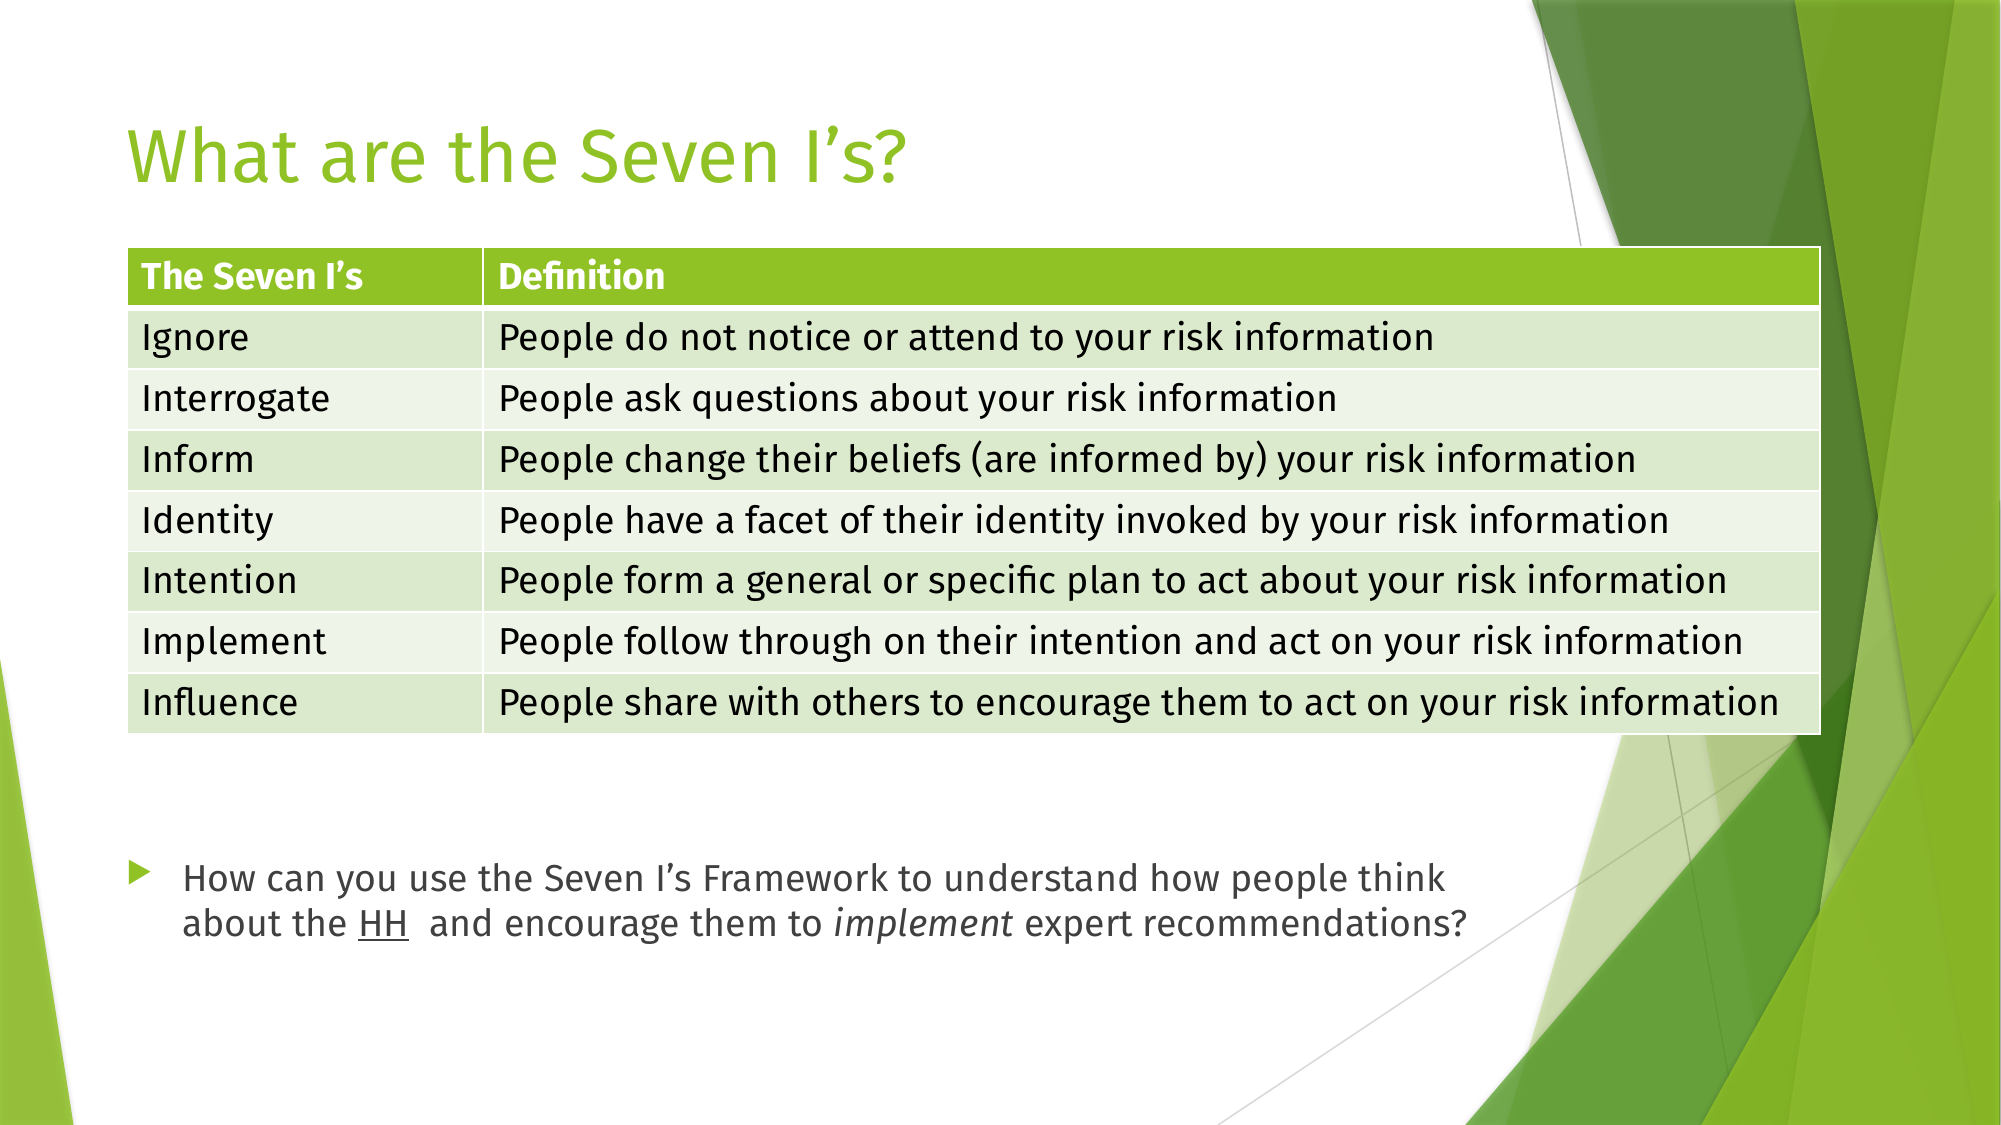

# What are the Seven I’s?
| The Seven I’s | Definition |
| --- | --- |
| Ignore | People do not notice or attend to your risk information |
| Interrogate | People ask questions about your risk information |
| Inform | People change their beliefs (are informed by) your risk information |
| Identity | People have a facet of their identity invoked by your risk information |
| Intention | People form a general or specific plan to act about your risk information |
| Implement | People follow through on their intention and act on your risk information |
| Influence | People share with others to encourage them to act on your risk information |
How can you use the Seven I’s Framework to understand how people think about the HH  and encourage them to implement expert recommendations?